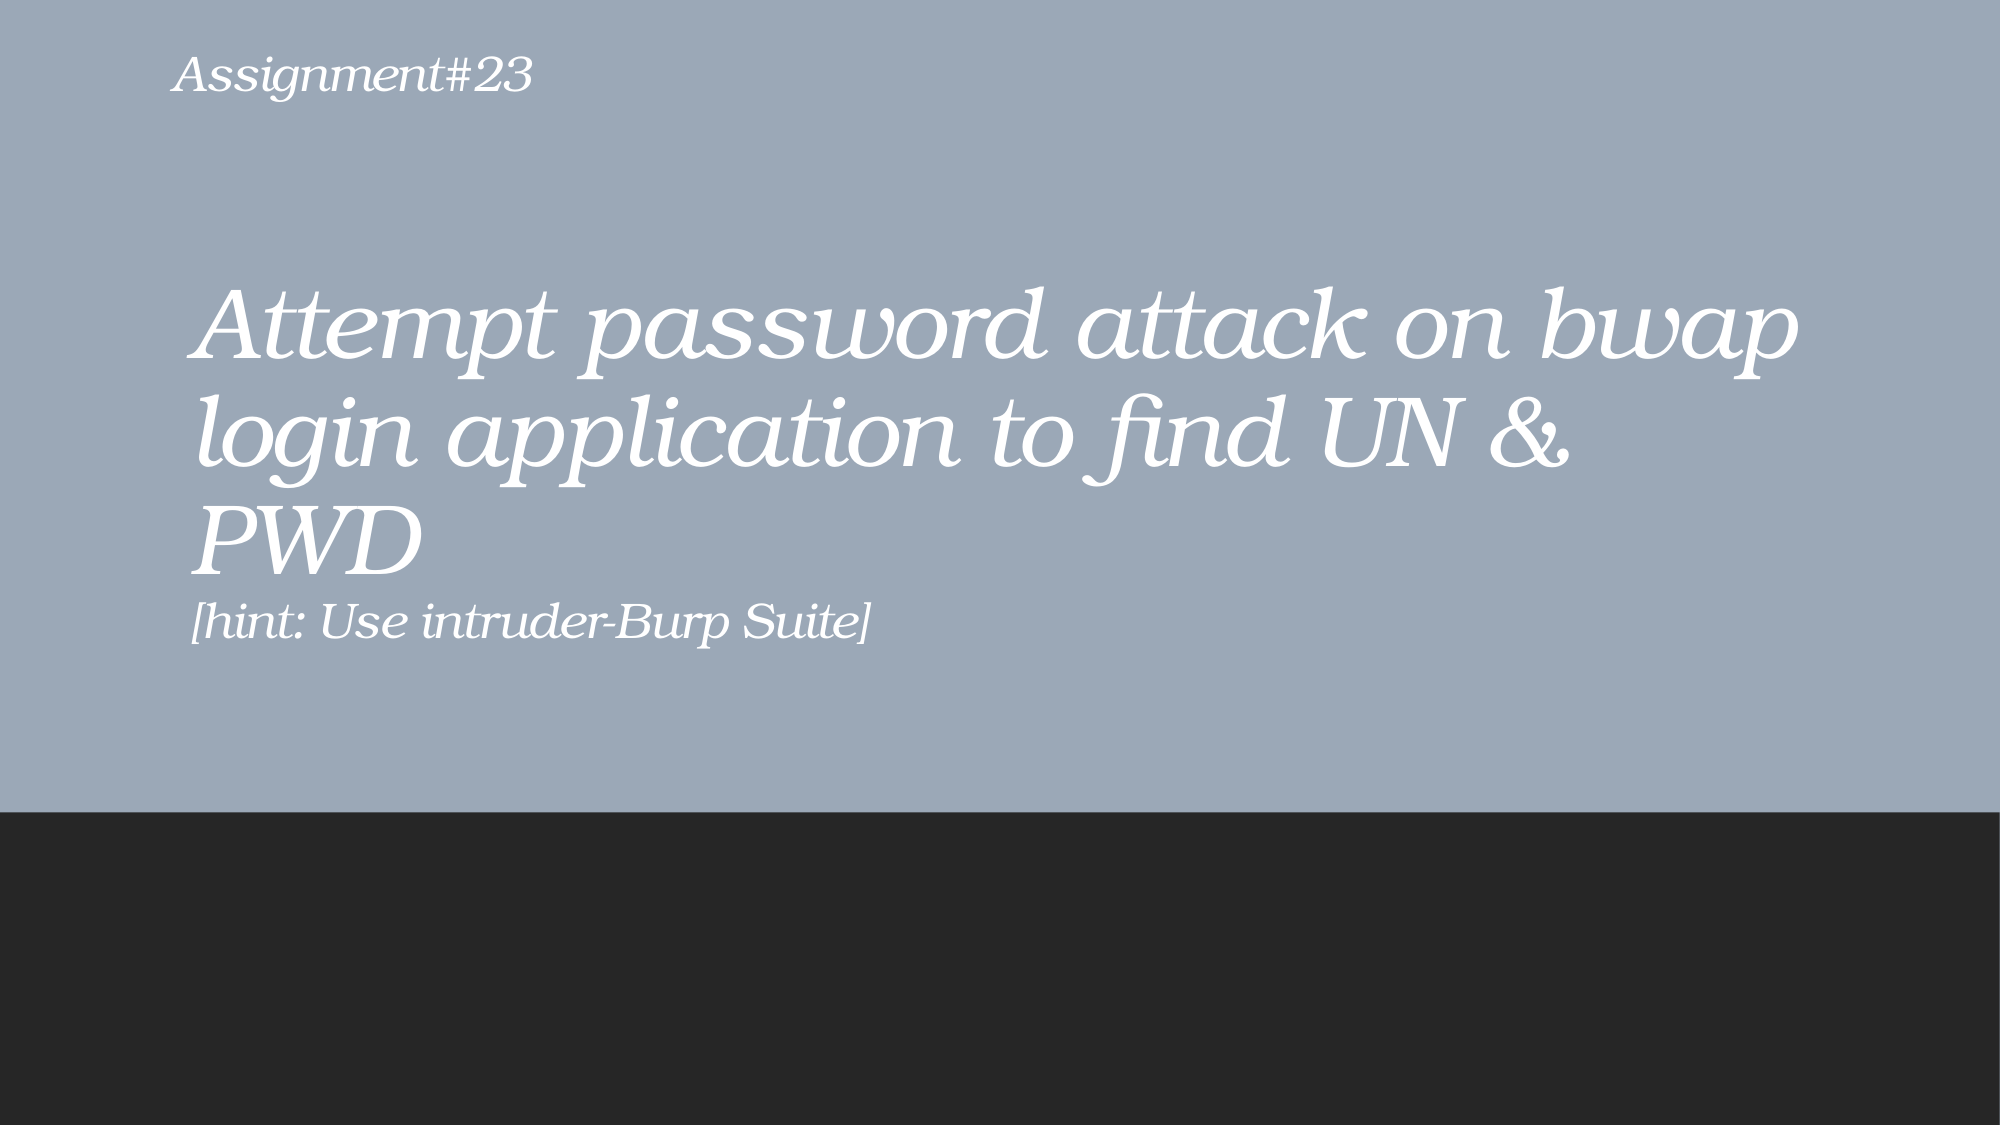

# Assignment#23
Attempt password attack on bwap login application to find UN & PWD
[hint: Use intruder-Burp Suite]